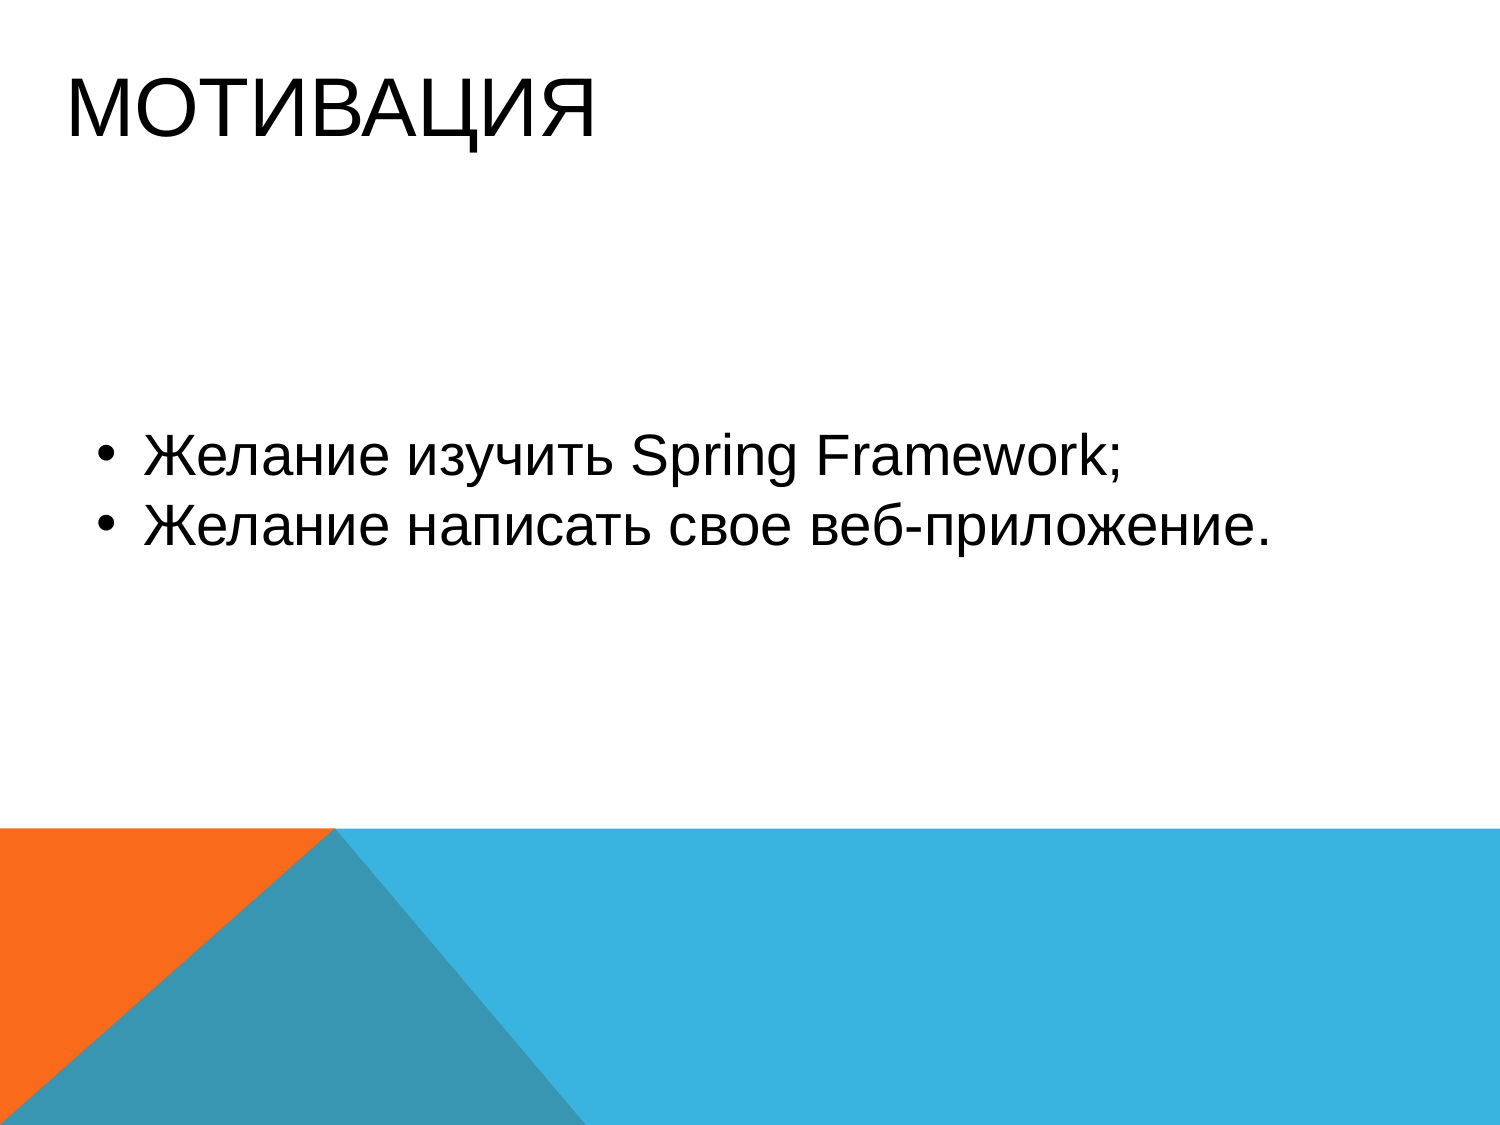

Мотивация

Желание изучить Spring Framework;
Желание написать свое веб-приложение.